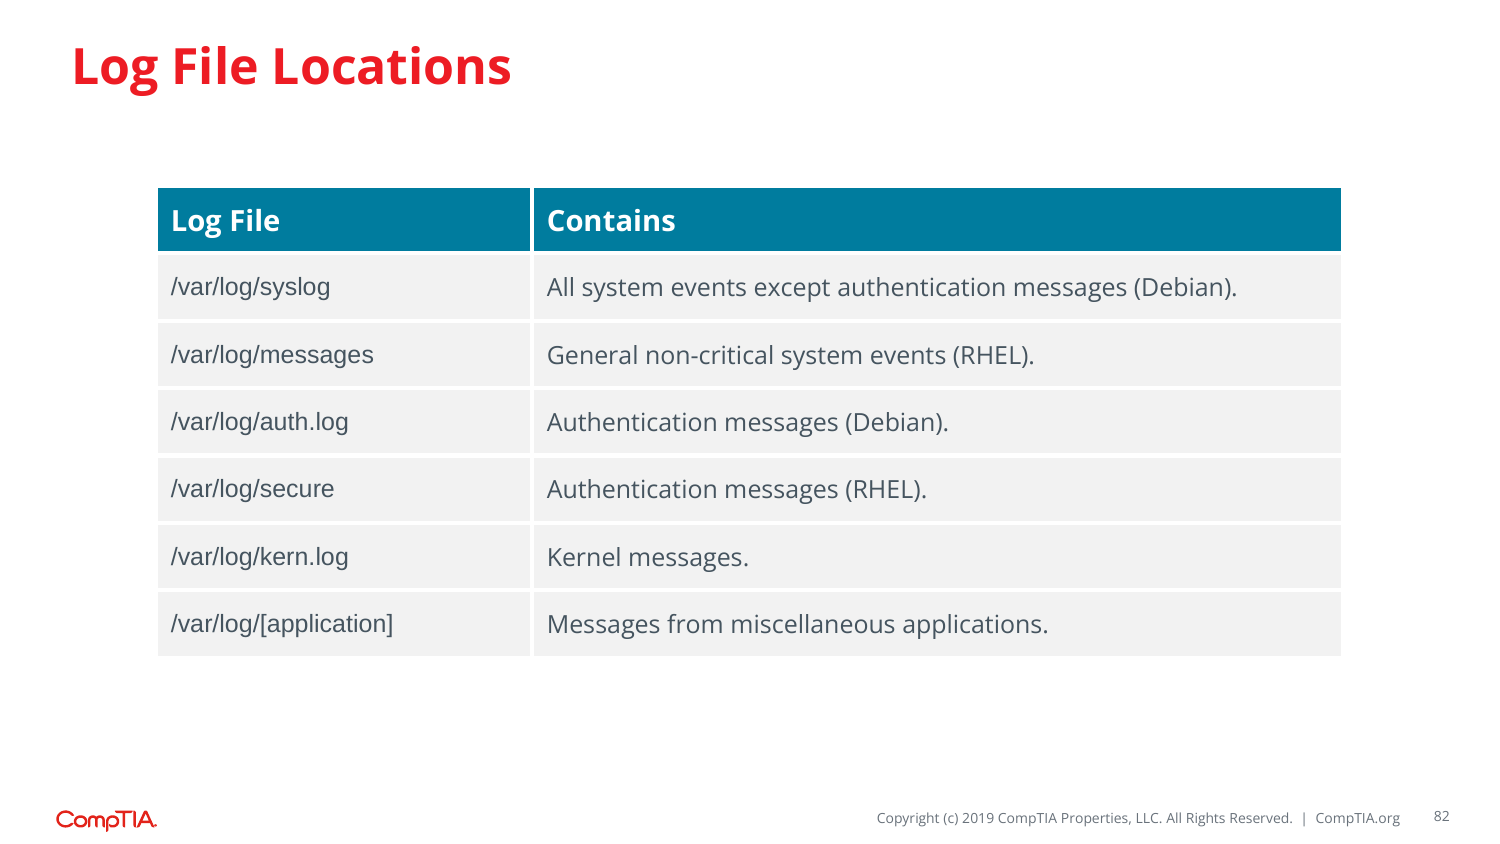

# Log File Locations
| Log File | Contains |
| --- | --- |
| /var/log/syslog | All system events except authentication messages (Debian). |
| /var/log/messages | General non-critical system events (RHEL). |
| /var/log/auth.log | Authentication messages (Debian). |
| /var/log/secure | Authentication messages (RHEL). |
| /var/log/kern.log | Kernel messages. |
| /var/log/[application] | Messages from miscellaneous applications. |
82